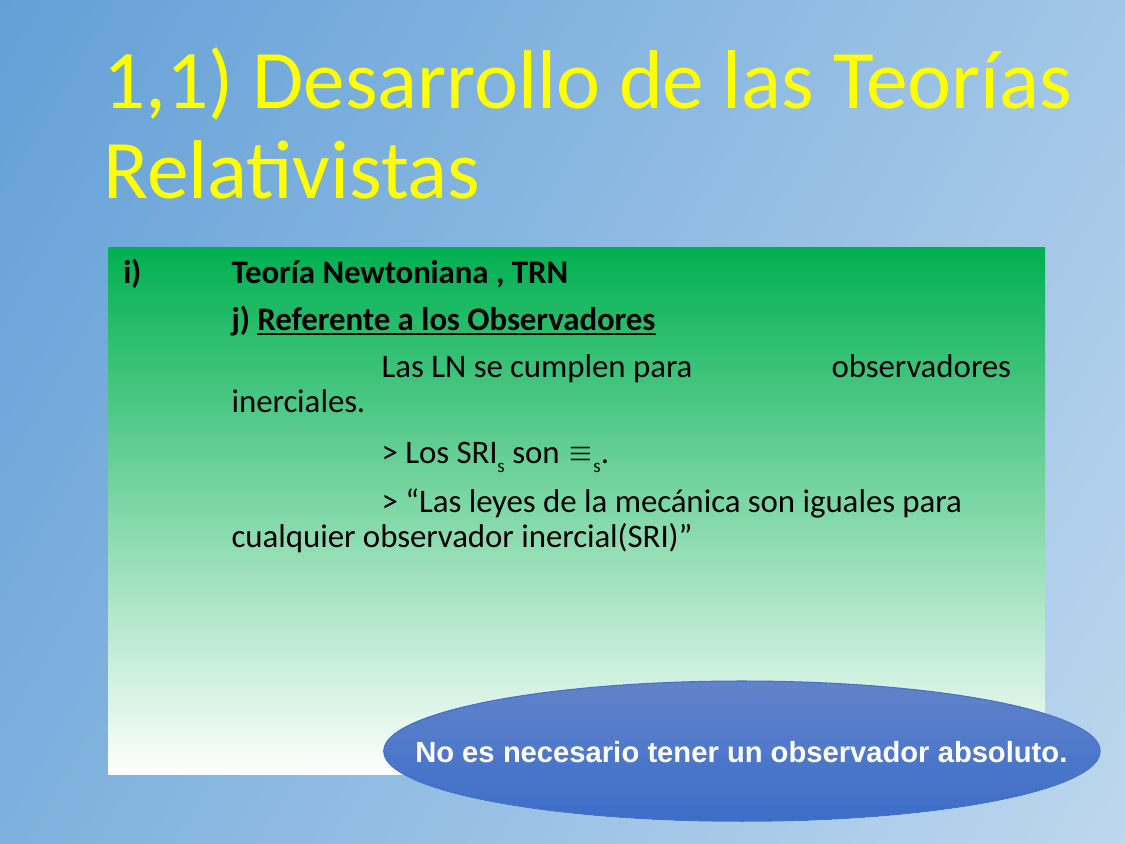

# 1,1) Desarrollo de las Teorías Relativistas
Teoría Newtoniana , TRN
	j) Referente a los Observadores
		Las LN se cumplen para        	observadores inerciales.
		> Los SRIs son ≡s.
		> “Las leyes de la mecánica son iguales para cualquier observador inercial(SRI)”

No es necesario tener un observador absoluto.